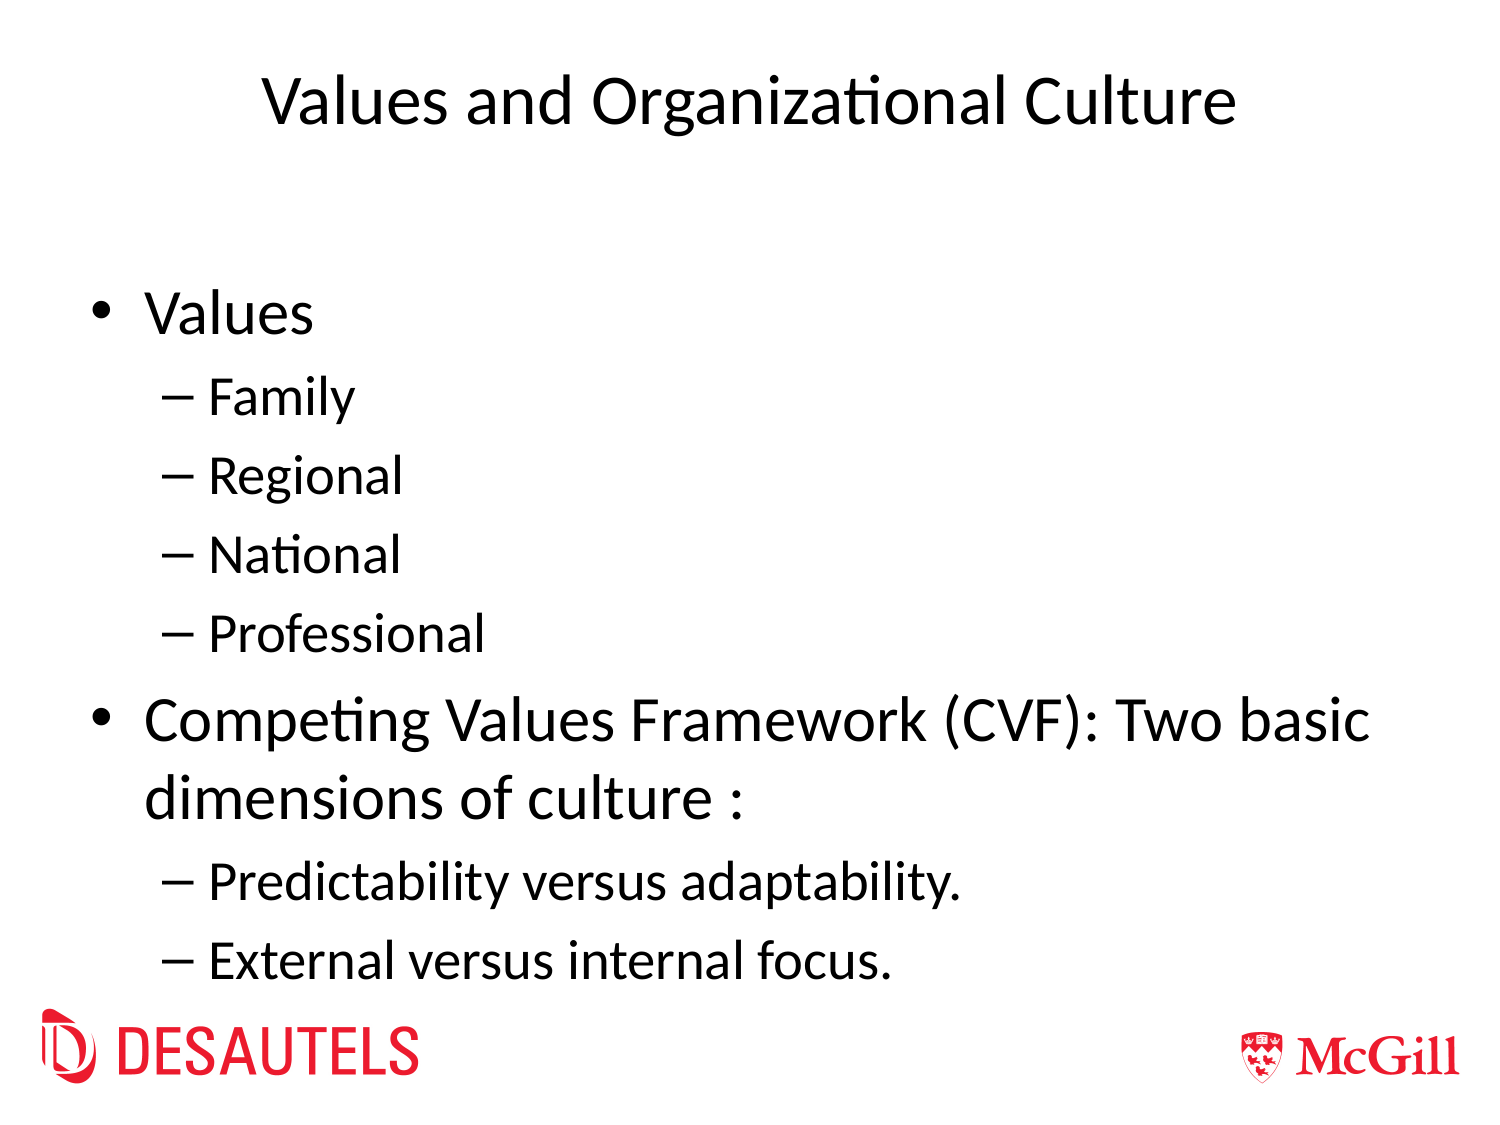

# Values and Organizational Culture
Values
Family
Regional
National
Professional
Competing Values Framework (CVF): Two basic dimensions of culture :
Predictability versus adaptability.
External versus internal focus.